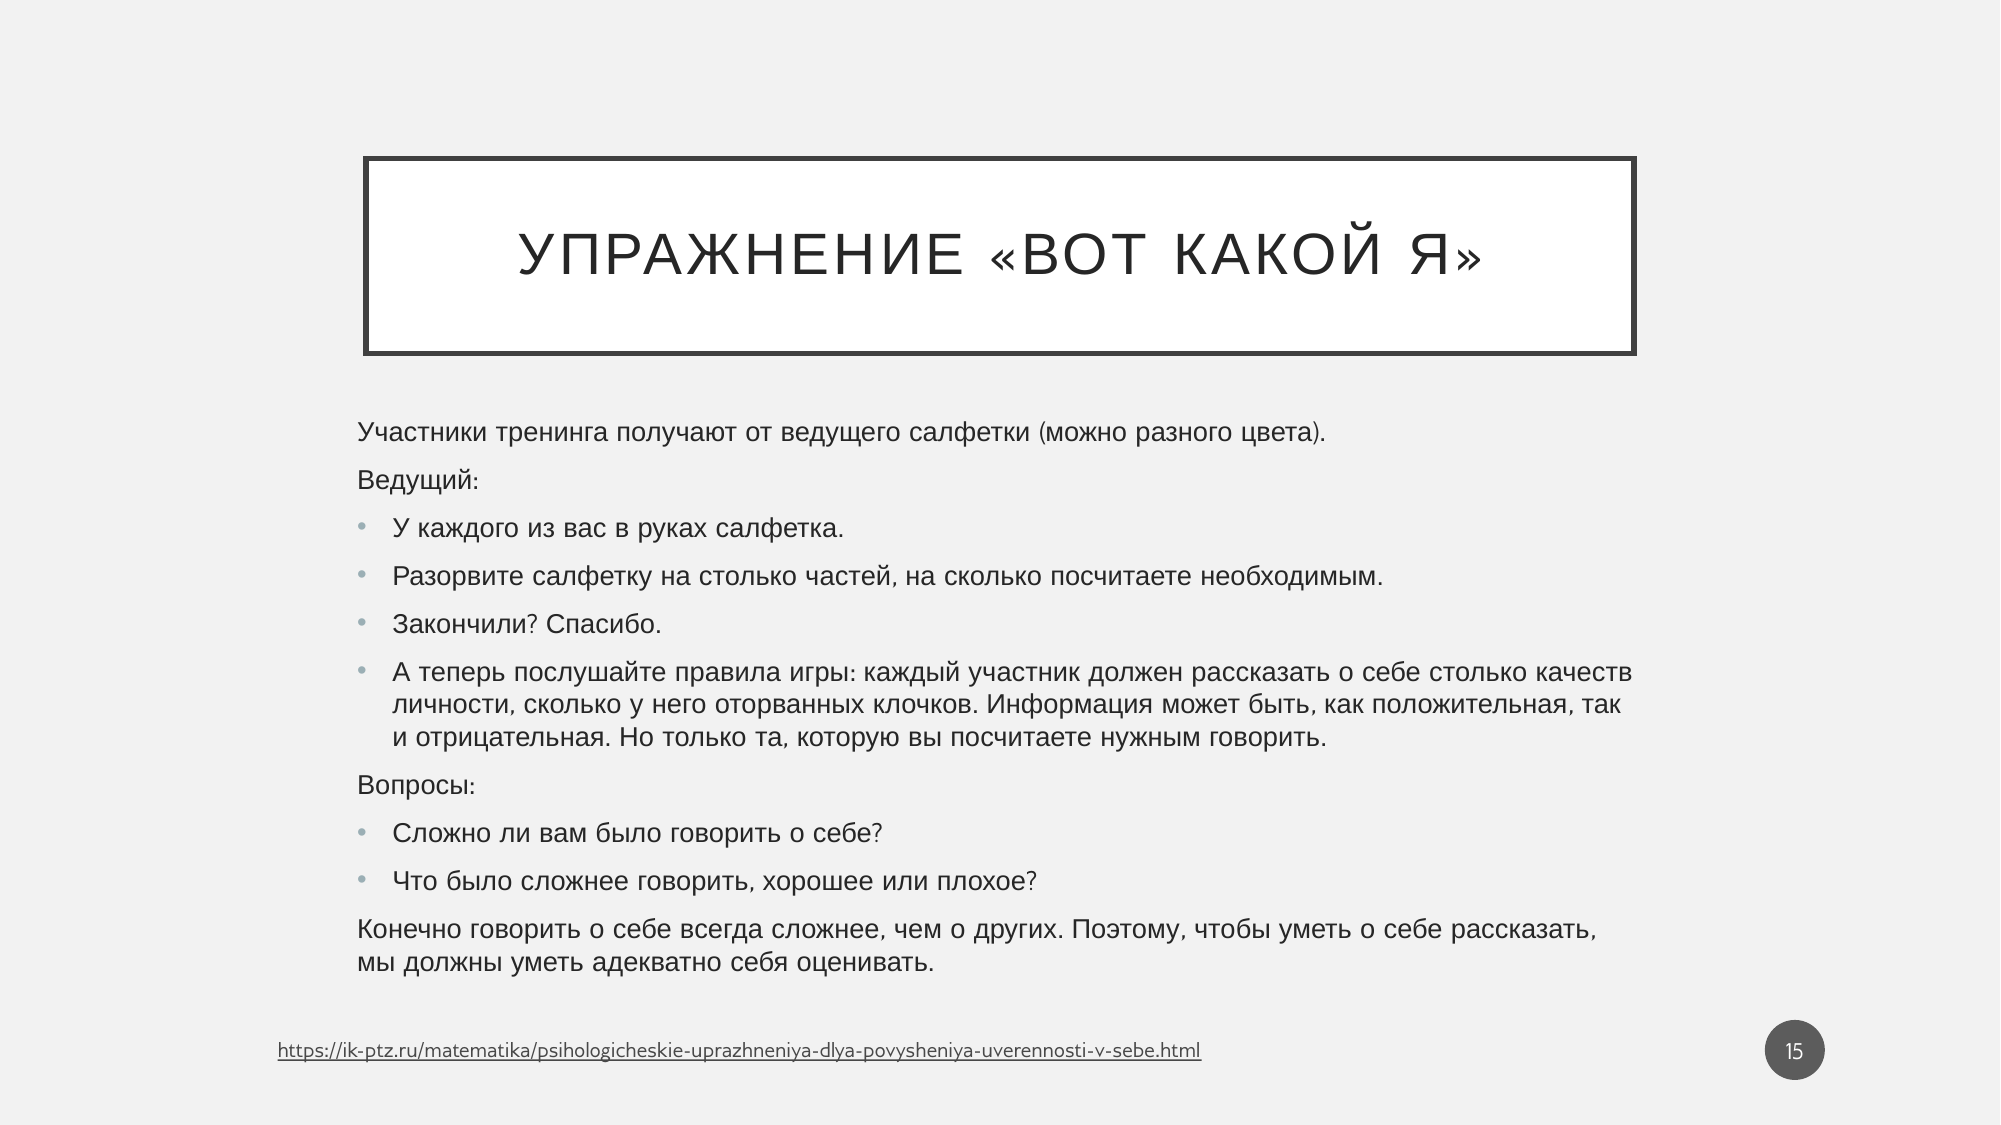

# Упражнение «вот какой я»
Участники тренинга получают от ведущего салфетки (можно разного цвета).
Ведущий:
У каждого из вас в руках салфетка.
Разорвите салфетку на столько частей, на сколько посчитаете необходимым.
Закончили? Спасибо.
А теперь послушайте правила игры: каждый участник должен рассказать о себе столько качеств личности, сколько у него оторванных клочков. Информация может быть, как положительная, так и отрицательная. Но только та, которую вы посчитаете нужным говорить.
Вопросы:
Сложно ли вам было говорить о себе?
Что было сложнее говорить, хорошее или плохое?
Конечно говорить о себе всегда сложнее, чем о других. Поэтому, чтобы уметь о себе рассказать, мы должны уметь адекватно себя оценивать.

15
https://ik-ptz.ru/matematika/psihologicheskie-uprazhneniya-dlya-povysheniya-uverennosti-v-sebe.html